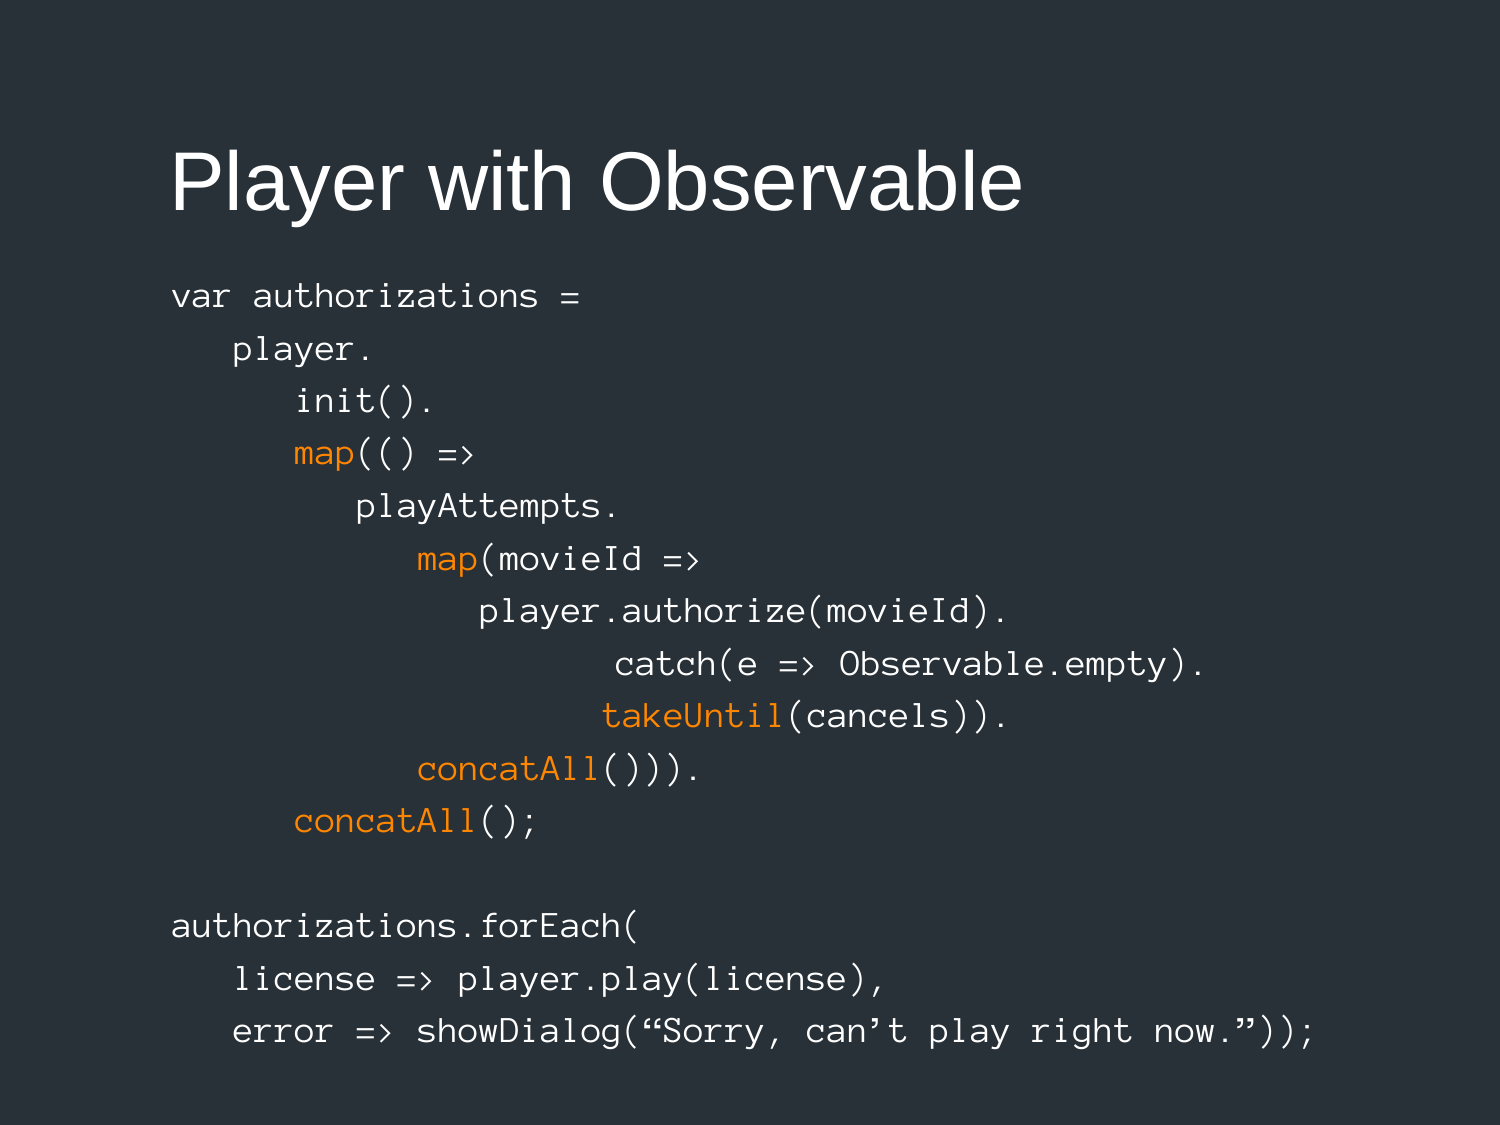

# Player with Observable
var authorizations =
   player.
      init().
      map(() =>
         playAttempts.
            map(movieId =>
               player.authorize(movieId).
		       catch(e => Observable.empty).
                     takeUntil(cancels)).
            concatAll())).
      concatAll();

authorizations.forEach(
   license => player.play(license),
   error => showDialog(“Sorry, can’t play right now.”));